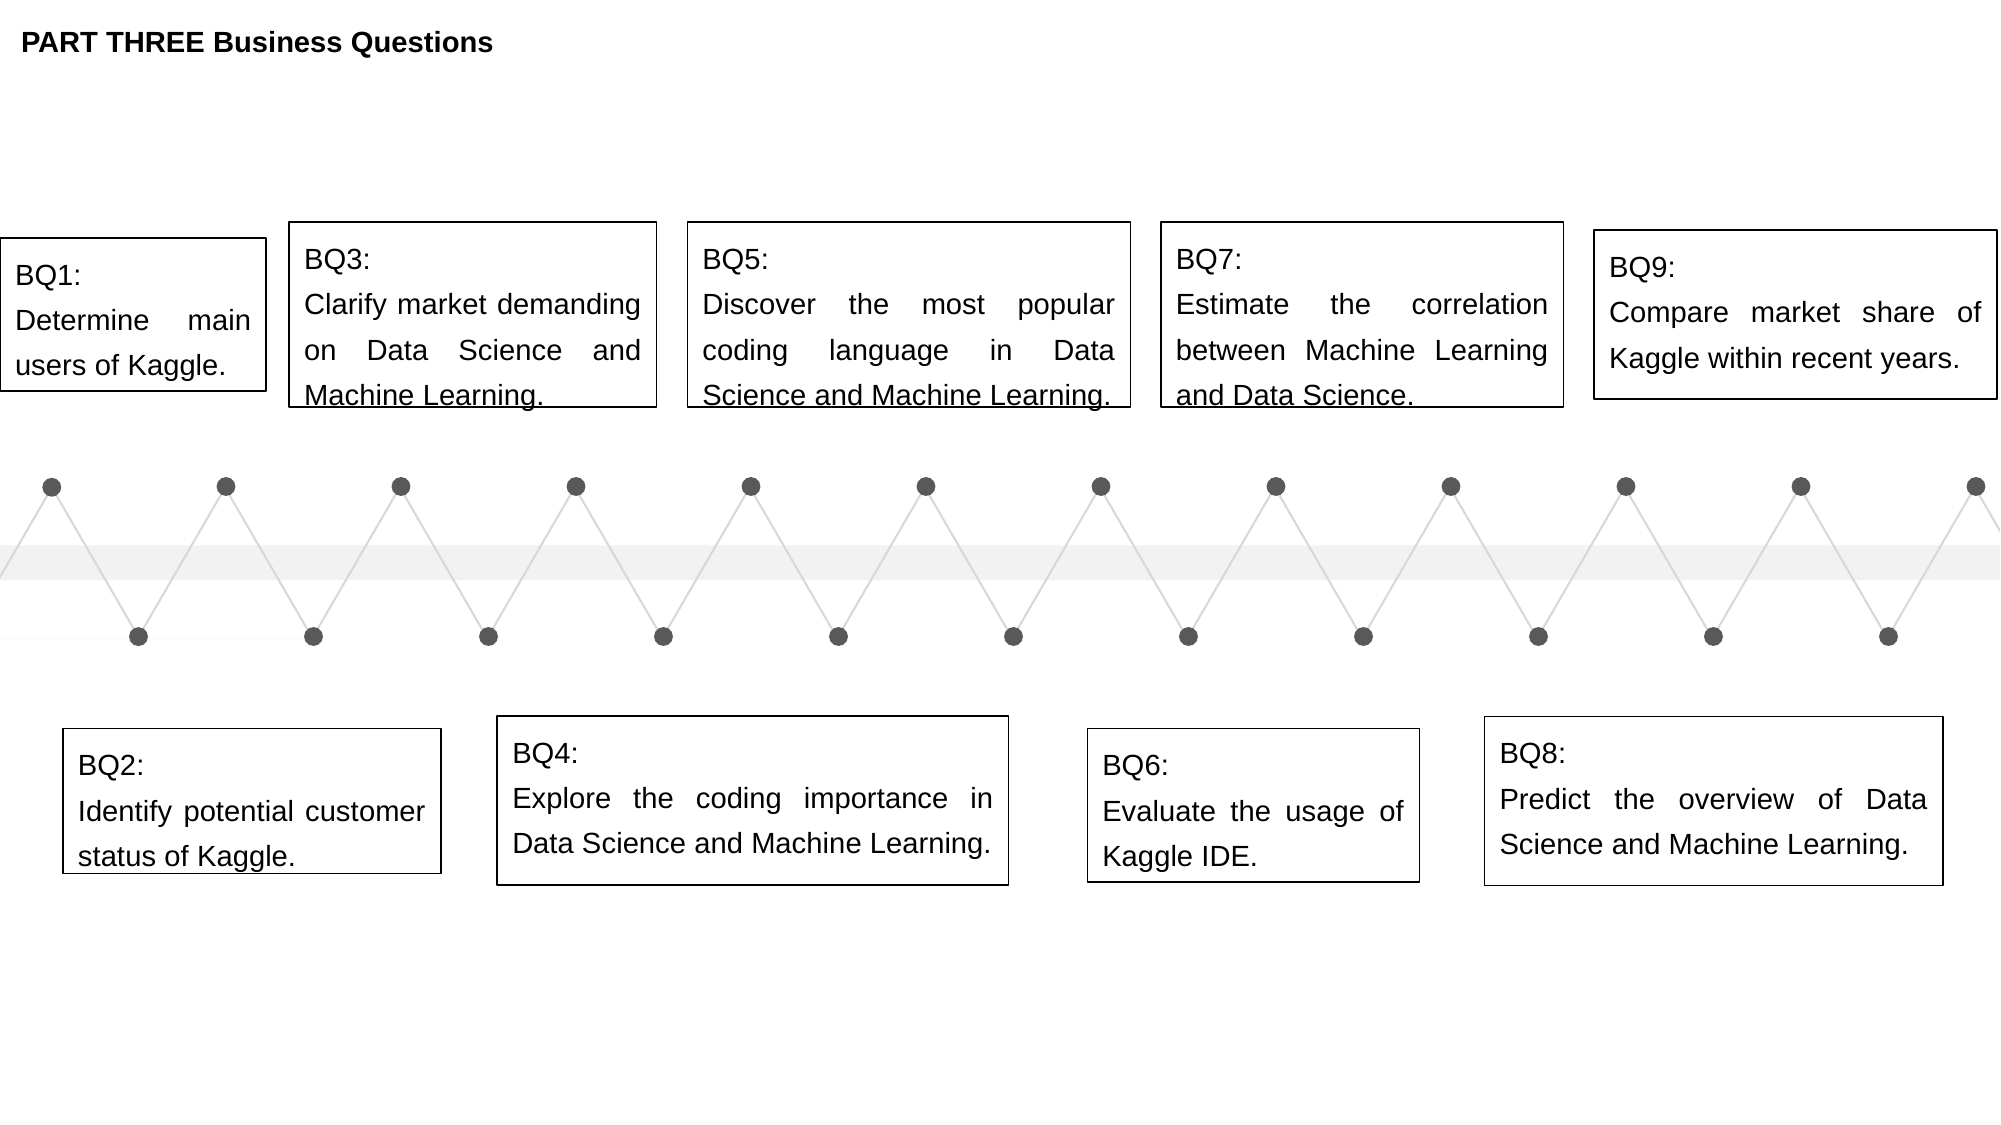

PART THREE Business Questions
BQ3:
Clarify market demanding on Data Science and Machine Learning.
BQ5:
Discover the most popular coding language in Data Science and Machine Learning.
BQ7:
Estimate the correlation between Machine Learning and Data Science.
BQ9:
Compare market share of Kaggle within recent years.
BQ1:
Determine main users of Kaggle.

BQ4:
Explore the coding importance in Data Science and Machine Learning.
BQ8:
Predict the overview of Data Science and Machine Learning.
BQ2:
Identify potential customer status of Kaggle.
BQ6:
Evaluate the usage of Kaggle IDE.